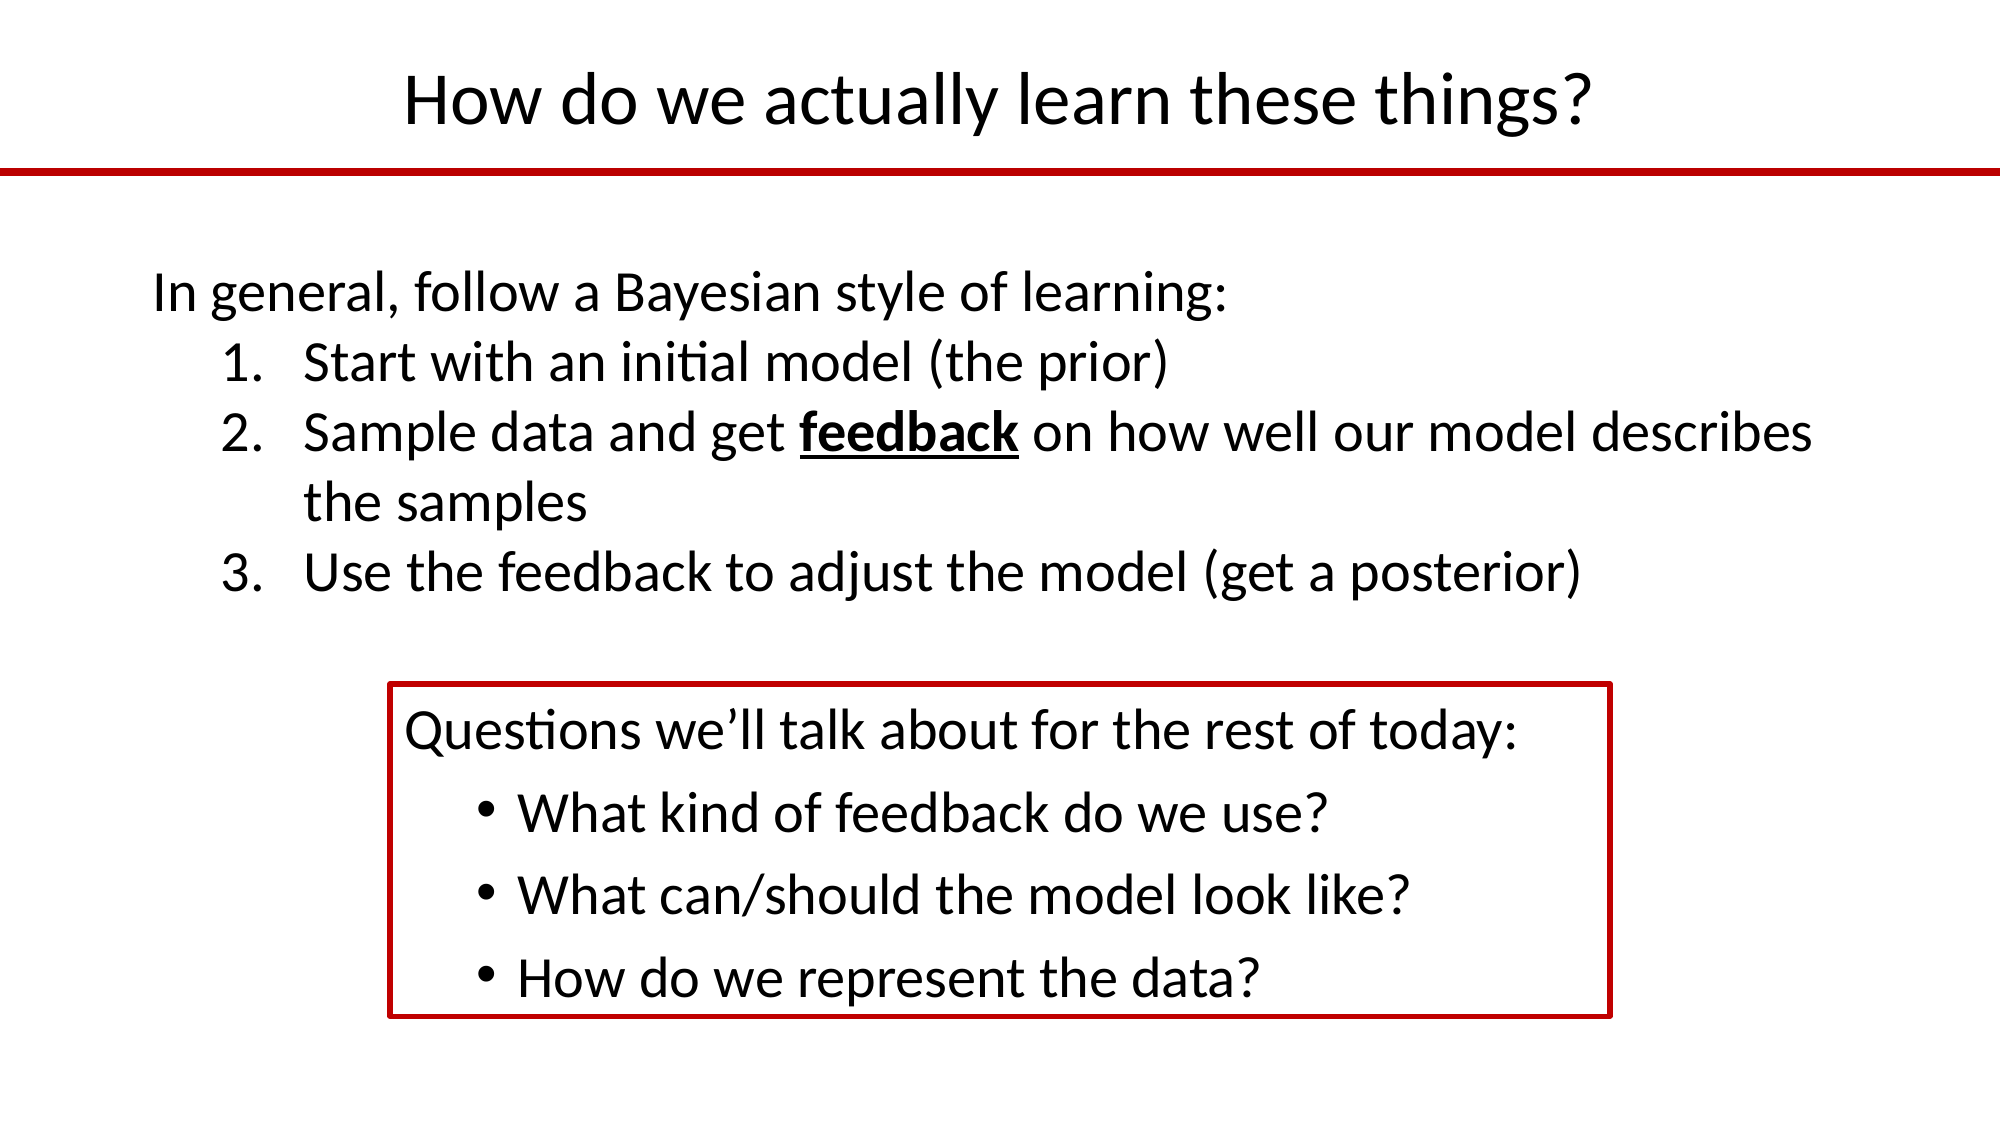

# How do we actually learn these things?
In general, follow a Bayesian style of learning:
Start with an initial model (the prior)
Sample data and get feedback on how well our model describes the samples
Use the feedback to adjust the model (get a posterior)
Questions we’ll talk about for the rest of today:
What kind of feedback do we use?
What can/should the model look like?
How do we represent the data?